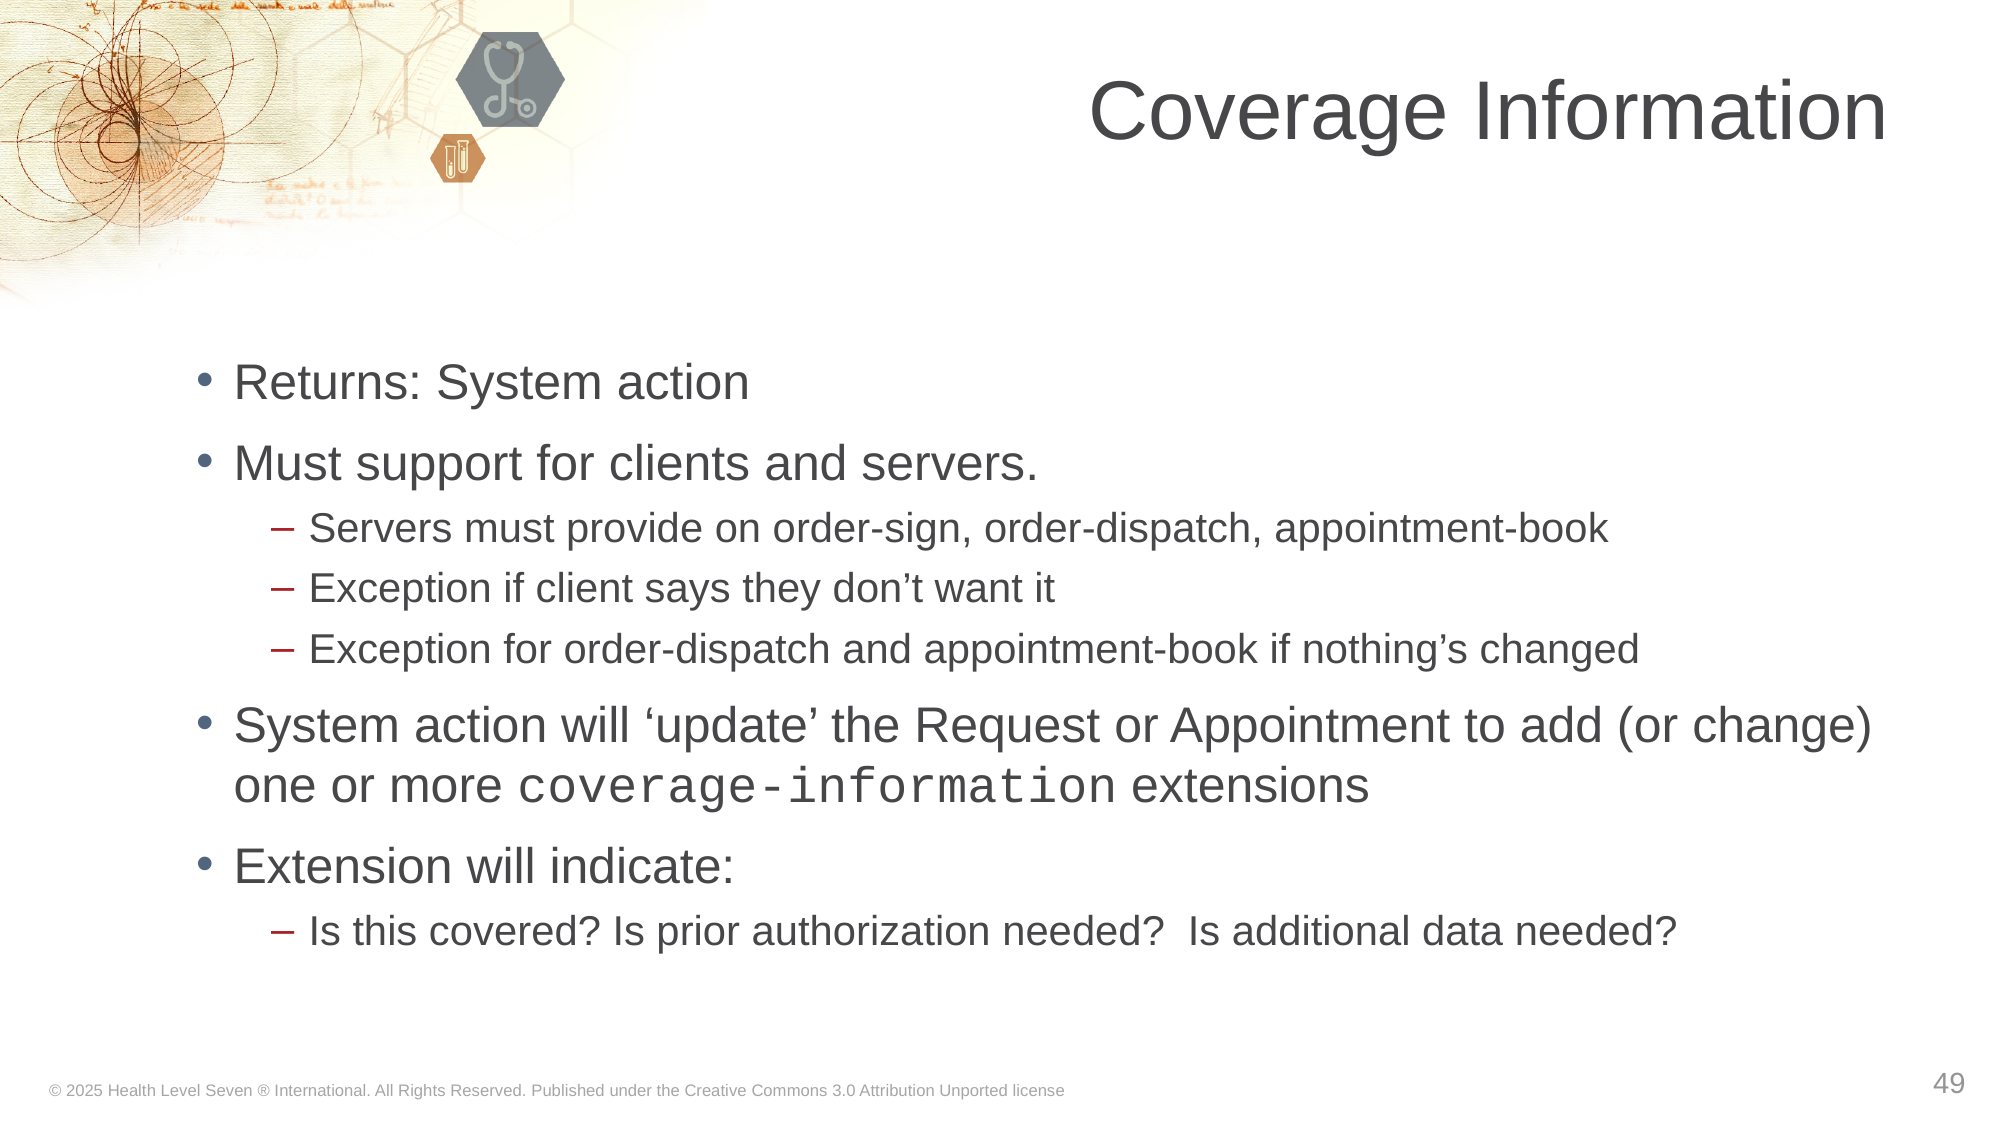

# Coverage Information
Returns: System action
Must support for clients and servers.
Servers must provide on order-sign, order-dispatch, appointment-book
Exception if client says they don’t want it
Exception for order-dispatch and appointment-book if nothing’s changed
System action will ‘update’ the Request or Appointment to add (or change) one or more coverage-information extensions
Extension will indicate:
Is this covered? Is prior authorization needed?  Is additional data needed?

49